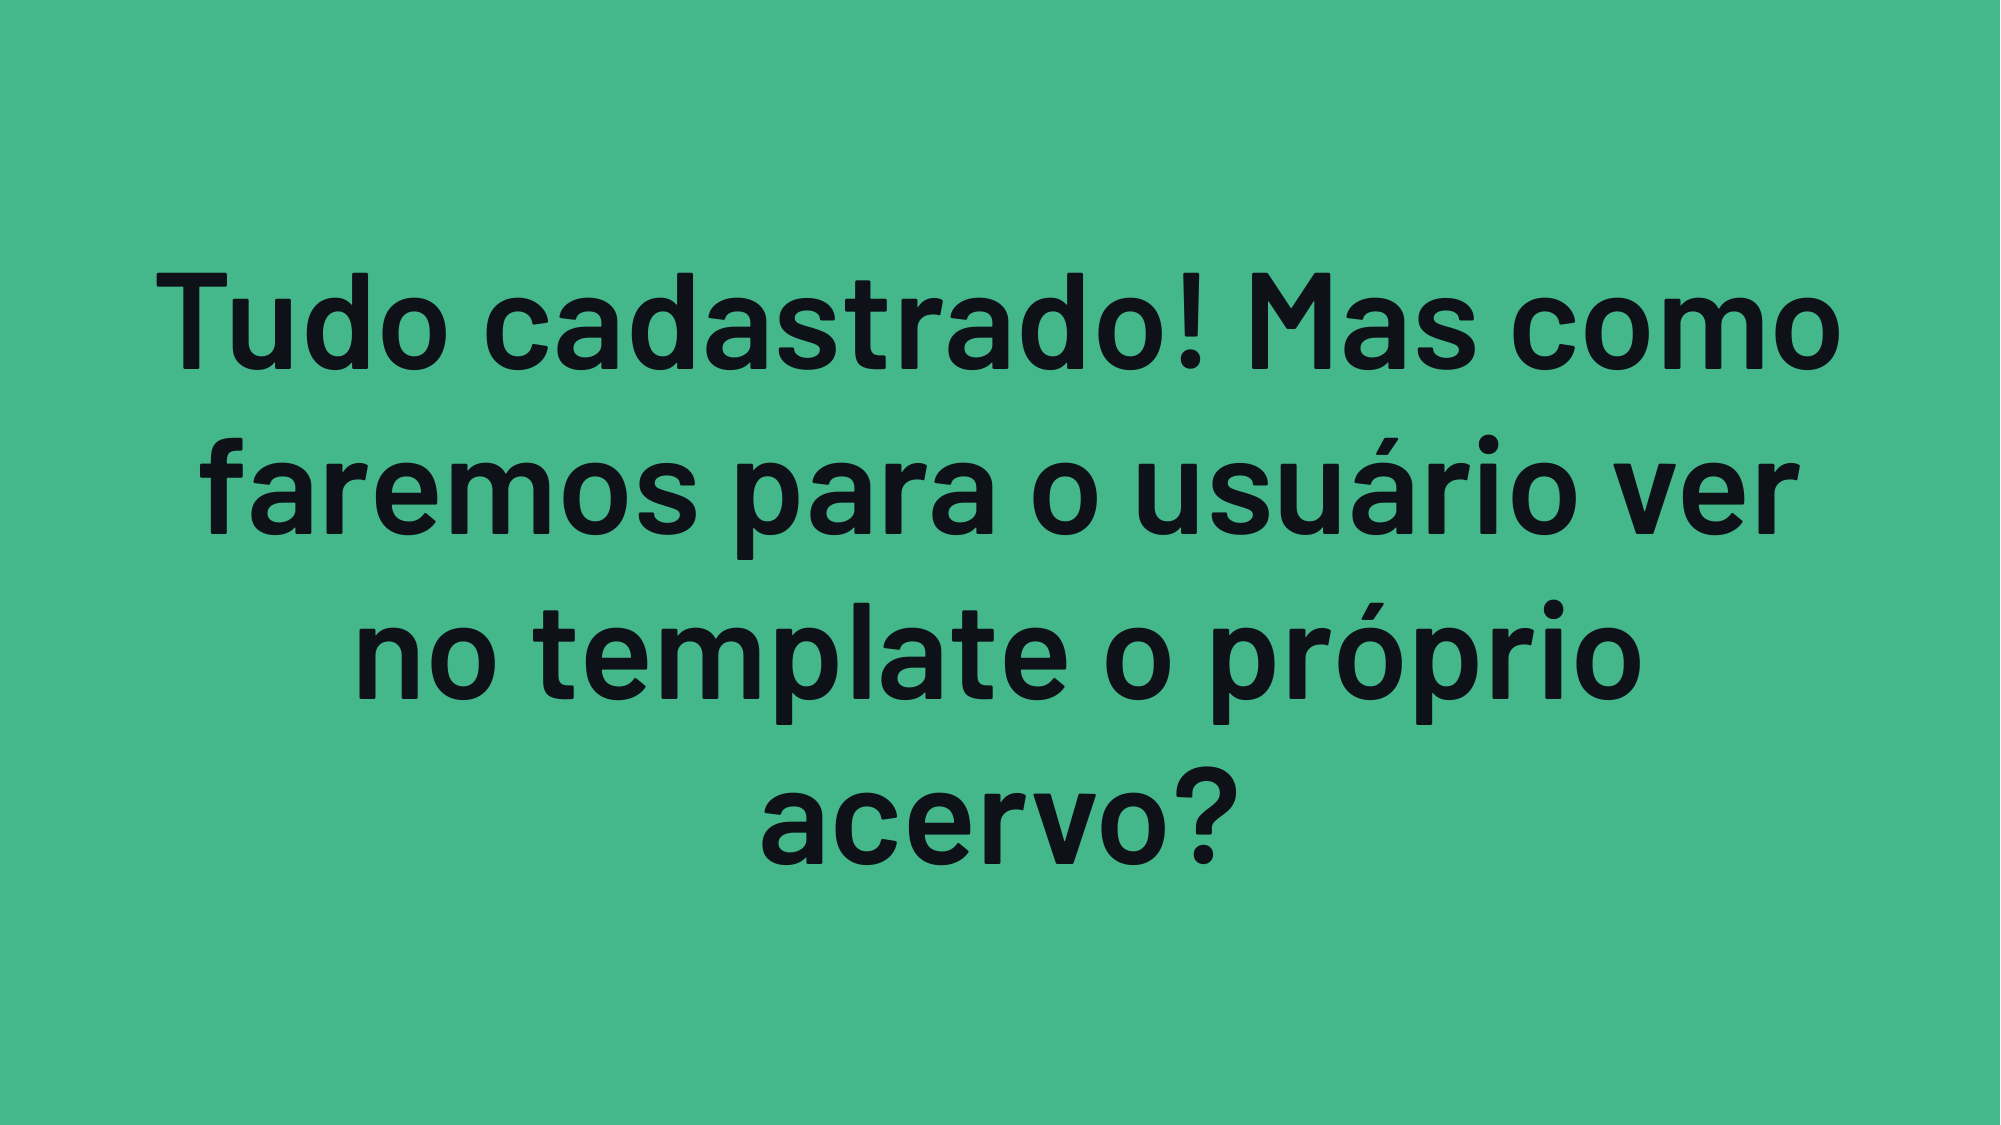

Tudo cadastrado! Mas como faremos para o usuário ver no template o próprio acervo?